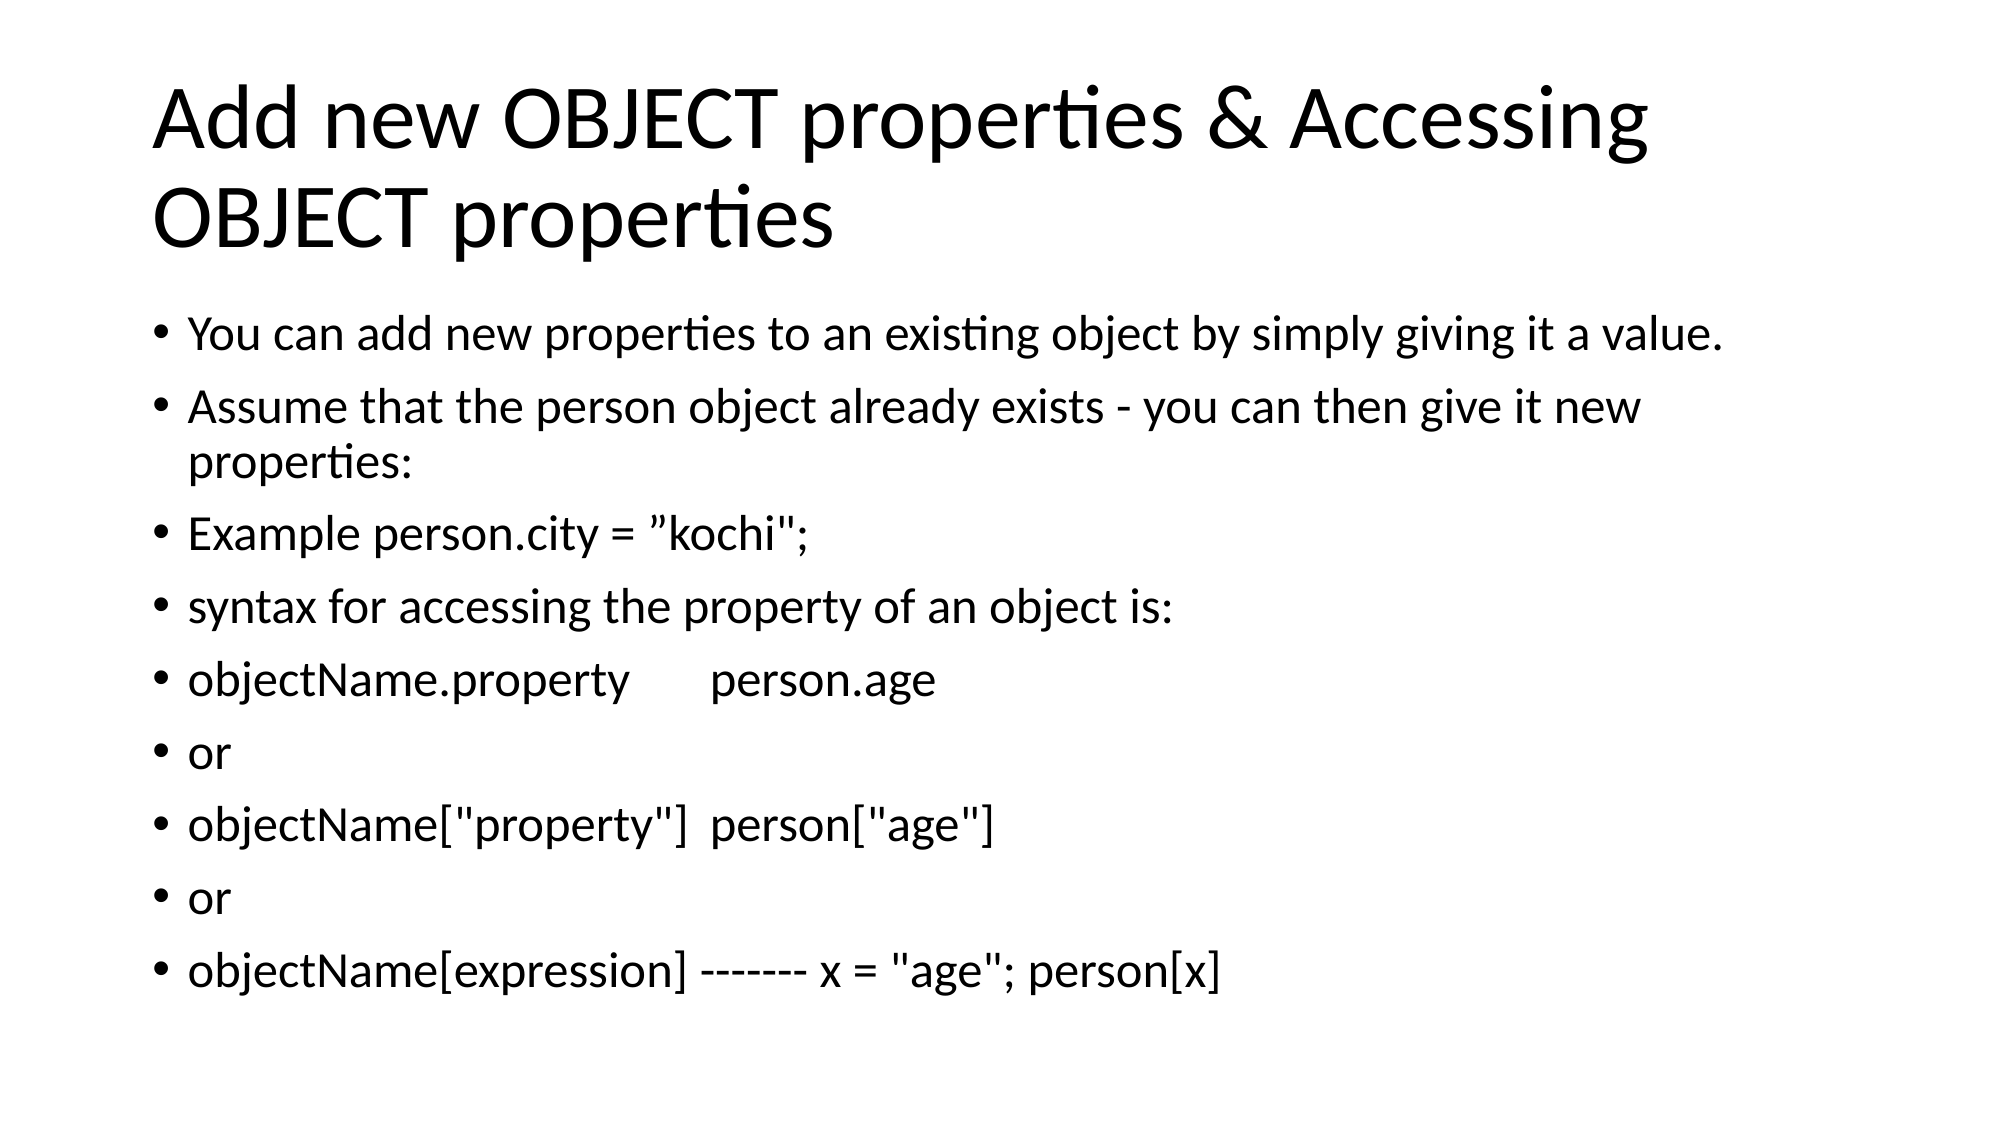

# Add new OBJECT properties & Accessing OBJECT properties
You can add new properties to an existing object by simply giving it a value.
Assume that the person object already exists - you can then give it new properties:
Example person.city = ”kochi";
syntax for accessing the property of an object is:
objectName.property	person.age
or
objectName["property"]	person["age"]
or
objectName[expression] ------- x = "age"; person[x]